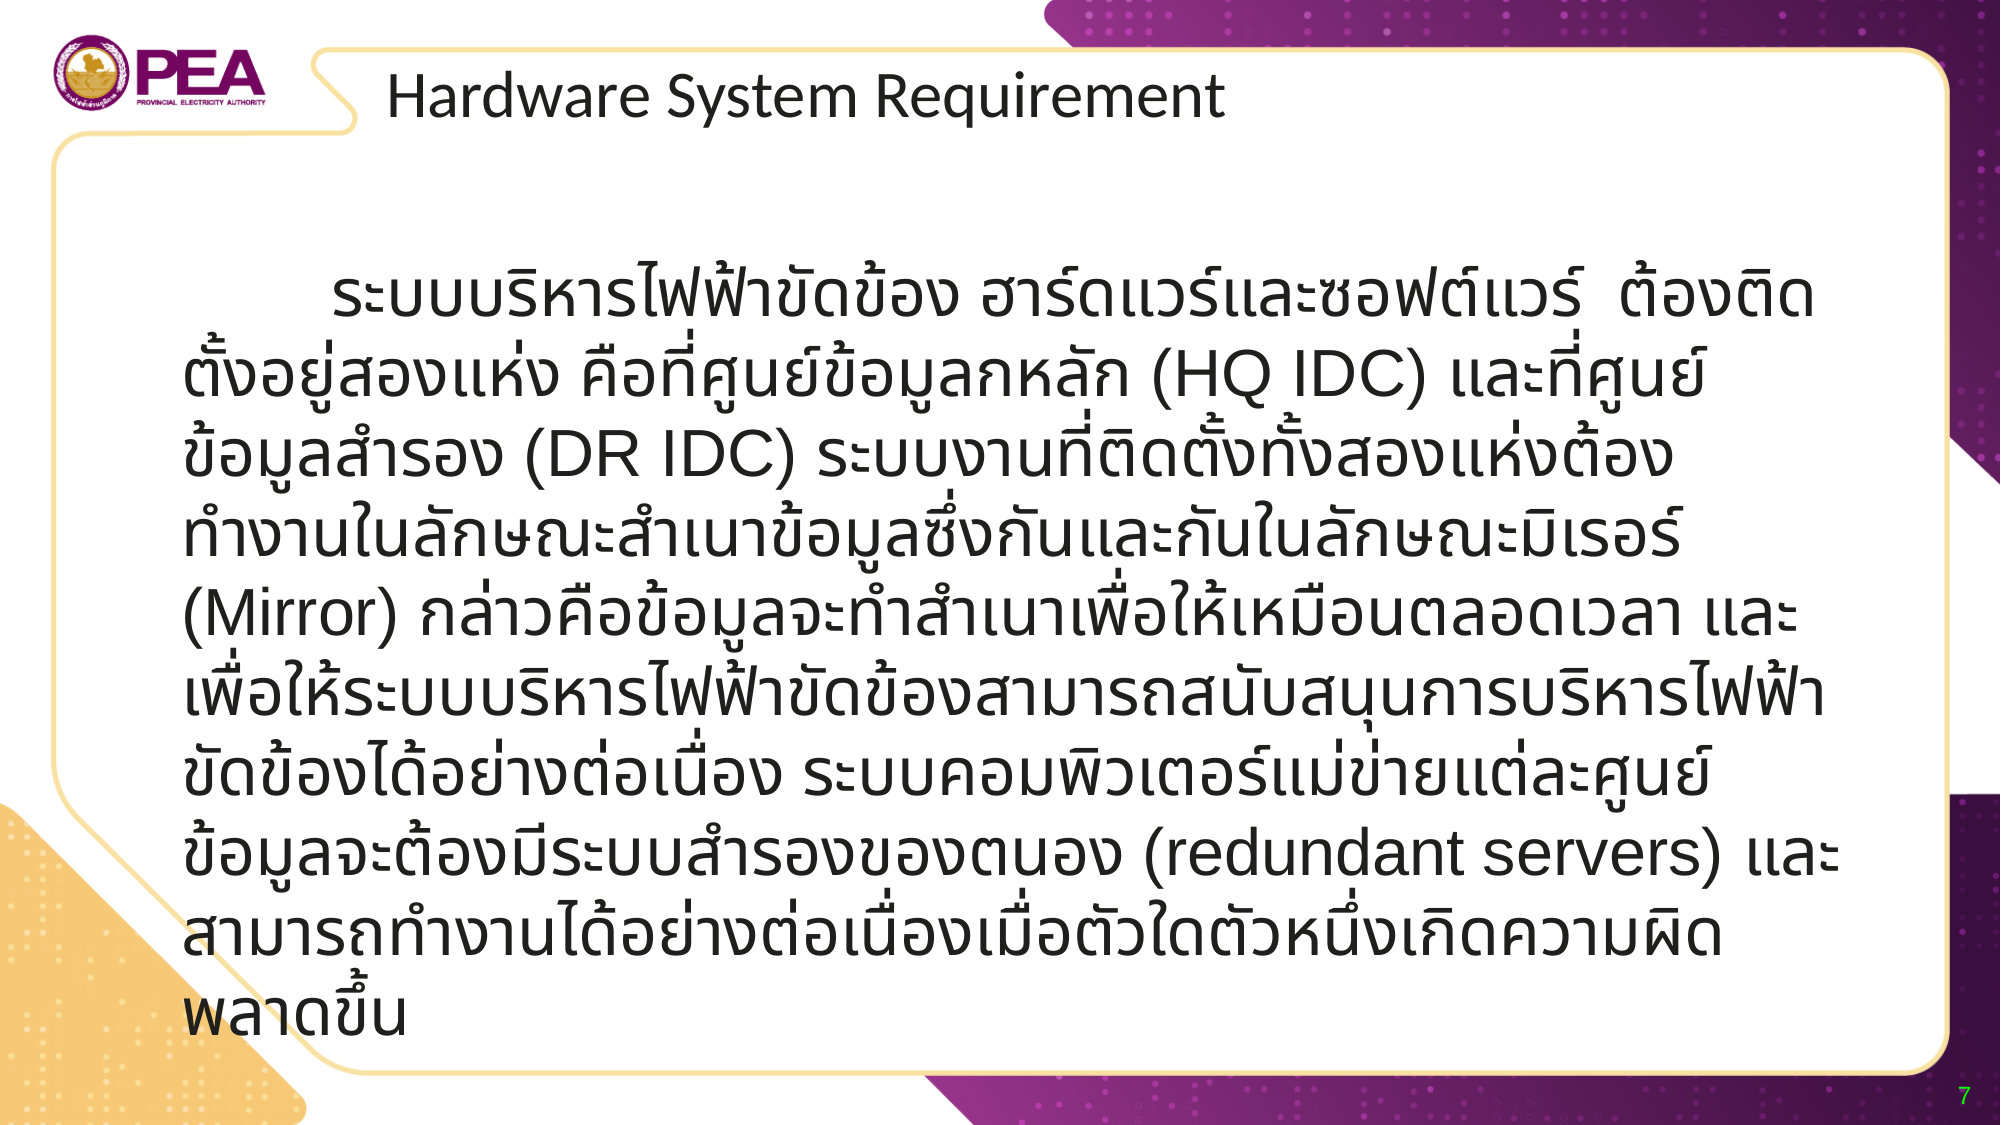

Hardware System Requirement
	ระบบบริหารไฟฟ้าขัดข้อง ฮาร์ดแวร์และซอฟต์แวร์  ต้องติดตั้งอยู่สองแห่ง คือที่ศูนย์ข้อมูลกหลัก (HQ IDC) และที่ศูนย์ข้อมูลสำรอง (DR IDC) ระบบงานที่ติดตั้งทั้งสองแห่งต้องทำงานในลักษณะสำเนาข้อมูลซึ่งกันและกันในลักษณะมิเรอร์ (Mirror) กล่าวคือข้อมูลจะทำสำเนาเพื่อให้เหมือนตลอดเวลา และเพื่อให้ระบบบริหารไฟฟ้าขัดข้องสามารถสนับสนุนการบริหารไฟฟ้าขัดข้องได้อย่างต่อเนื่อง ระบบคอมพิวเตอร์แม่ข่ายแต่ละศูนย์ข้อมูลจะต้องมีระบบสำรองของตนอง (redundant servers) และสามารถทำงานได้อย่างต่อเนื่องเมื่อตัวใดตัวหนึ่งเกิดความผิดพลาดขึ้น
7